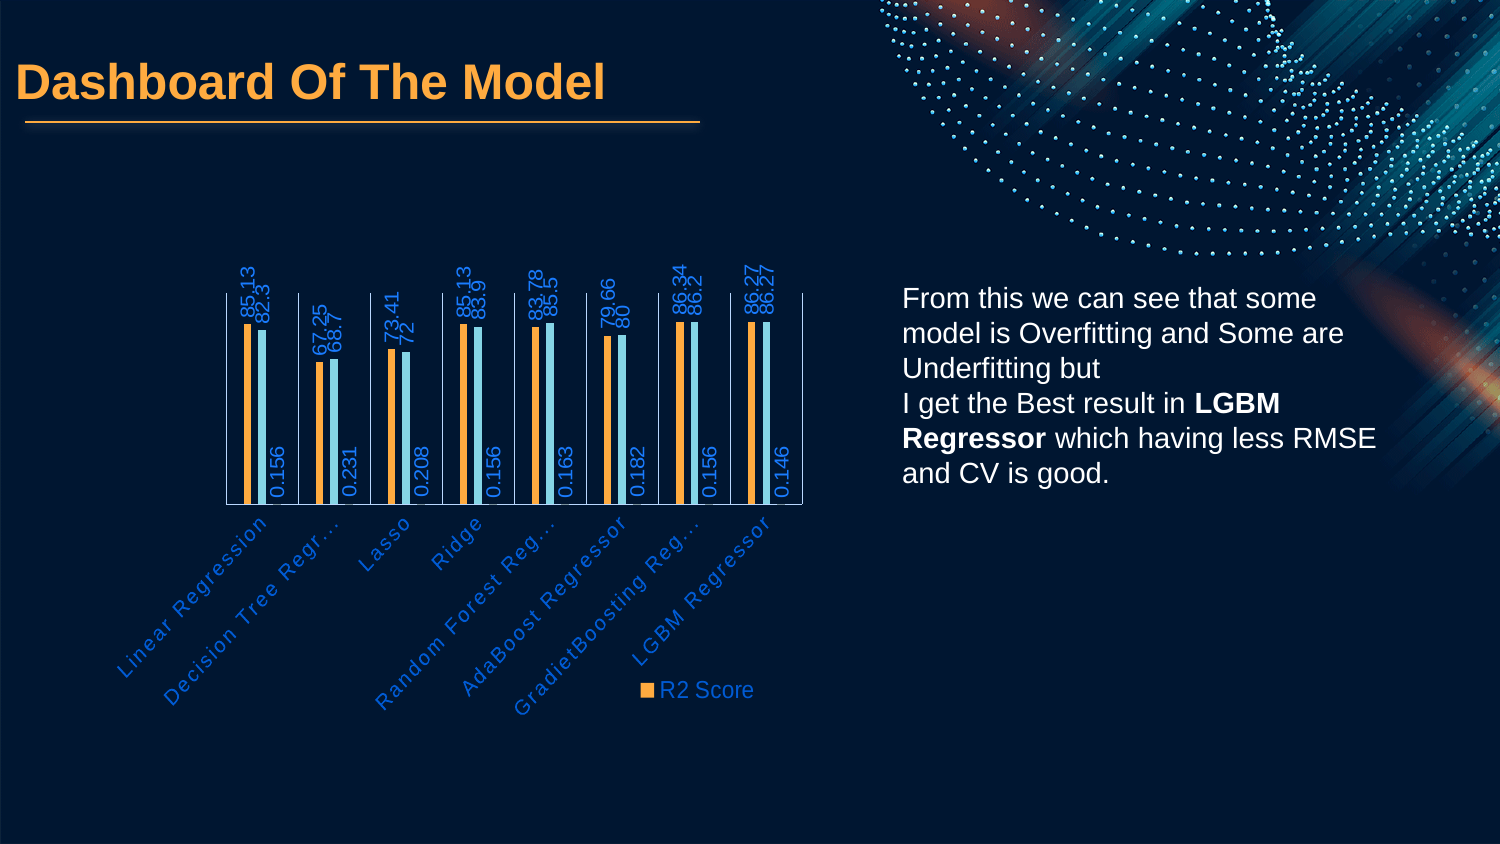

# Dashboard Of The Model

### Chart

| Category | R2 Score | CV Score | RMSE |
|---|---|---|---|
| Linear Regression | 85.13 | 82.3 | 0.1560000000000001 |
| Decision Tree Regressor | 67.25 | 68.7 | 0.231 |
| Lasso | 73.41000000000003 | 72.0 | 0.2080000000000001 |
| Ridge | 85.13 | 83.9 | 0.1560000000000001 |
| Random Forest Regressor | 83.78 | 85.5 | 0.16300000000000006 |
| AdaBoost Regressor | 79.66 | 80.0 | 0.1820000000000001 |
| GradietBoosting Regressor | 86.34 | 86.2 | 0.1560000000000001 |
| LGBM Regressor | 86.27 | 86.27 | 0.1460000000000001 |
From this we can see that some model is Overfitting and Some are Underfitting but
I get the Best result in LGBM Regressor which having less RMSE and CV is good.